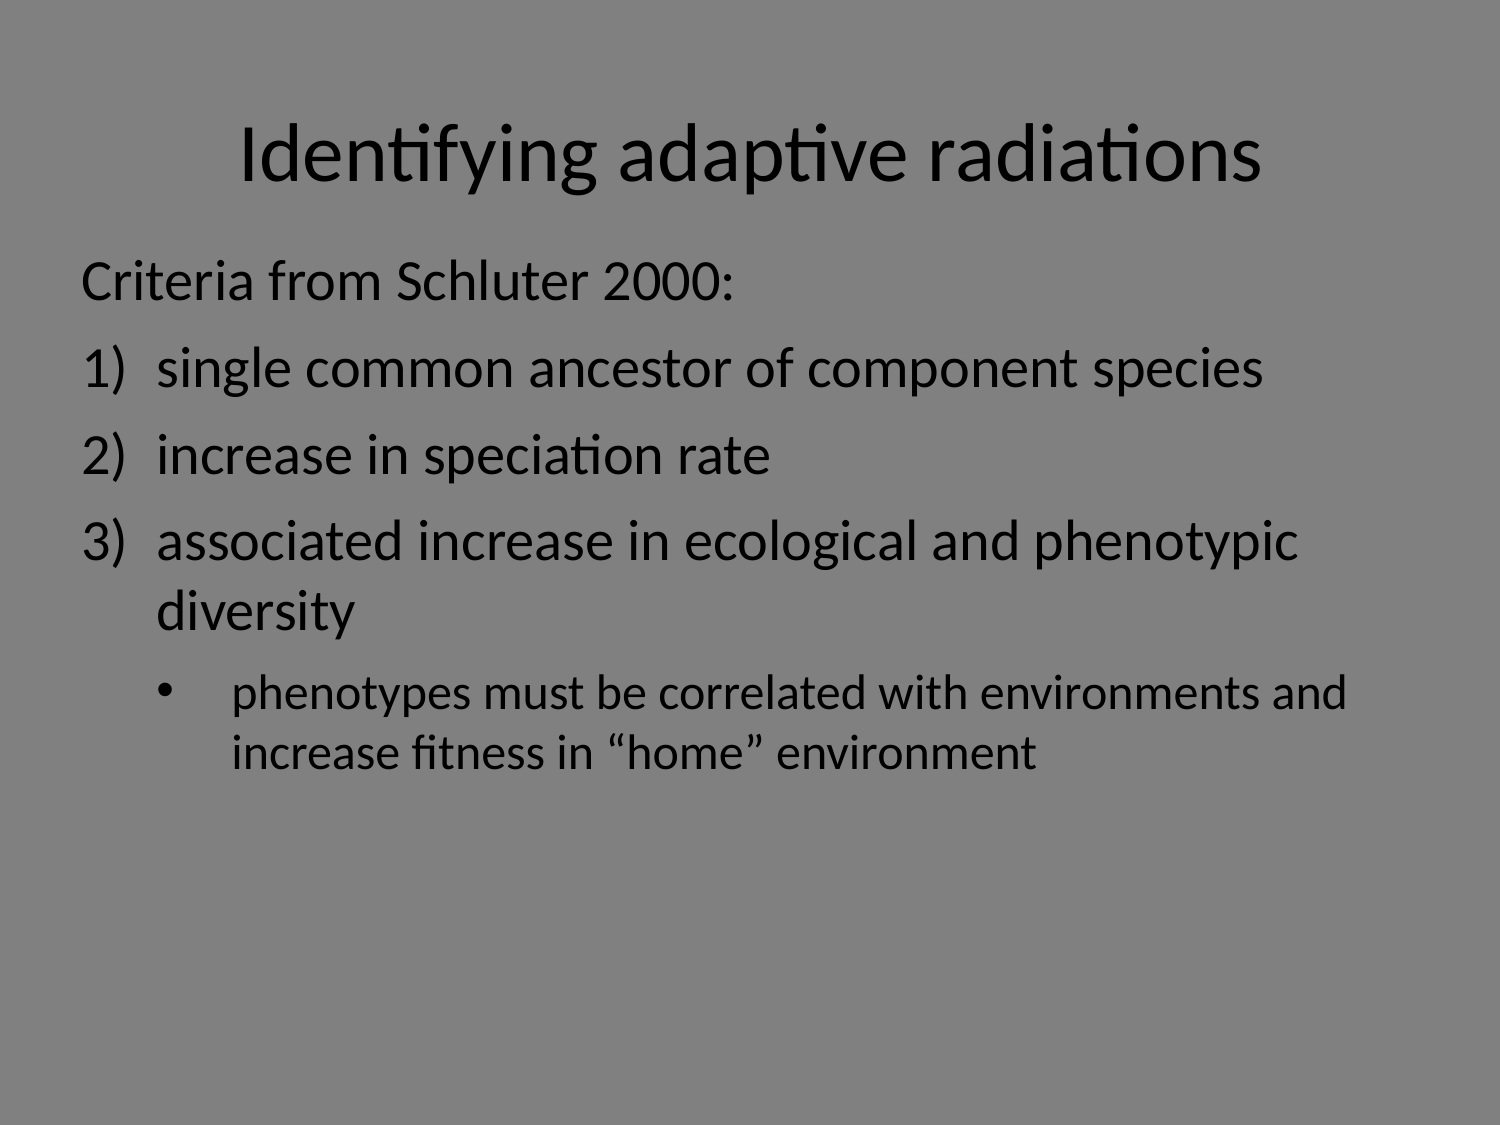

Identifying adaptive radiations
Criteria from Schluter 2000:
single common ancestor of component species
increase in speciation rate
associated increase in ecological and phenotypic diversity
phenotypes must be correlated with environments and increase fitness in “home” environment